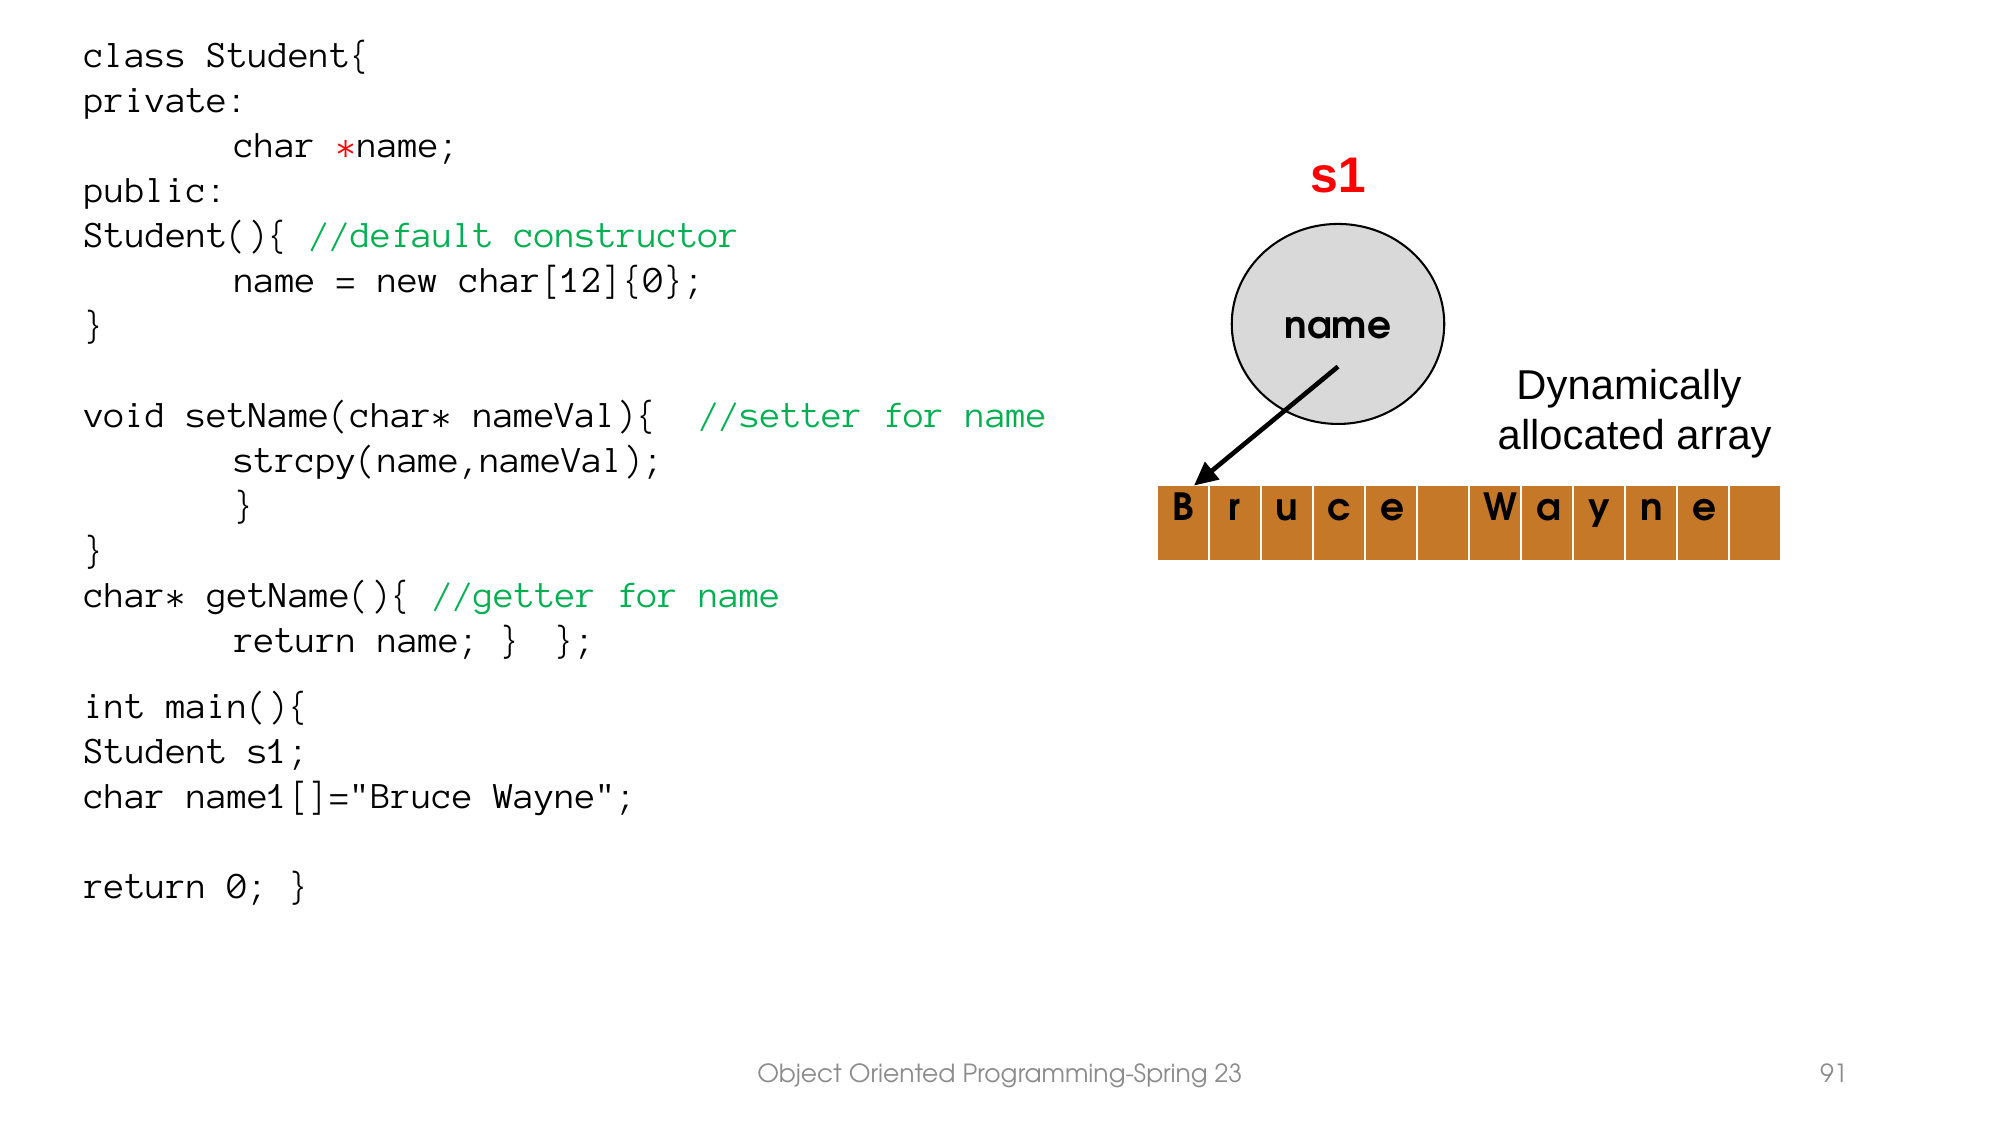

class Student{
private:
	char *name;
public:
Student(){ //default constructor
	name = new char[12]{0};
}

void setName(char* nameVal){  //setter for name
	strcpy(name,nameVal);
	}
}
char* getName(){ //getter for name
	return name; }	 };
s1
name
Dynamically
allocated array
| B | r | u | c | e |  | W | a | y | n | e |  |
| --- | --- | --- | --- | --- | --- | --- | --- | --- | --- | --- | --- |
int main(){
Student s1;
char name1[]="Bruce Wayne";

return 0; }
Object Oriented Programming-Spring 23
91